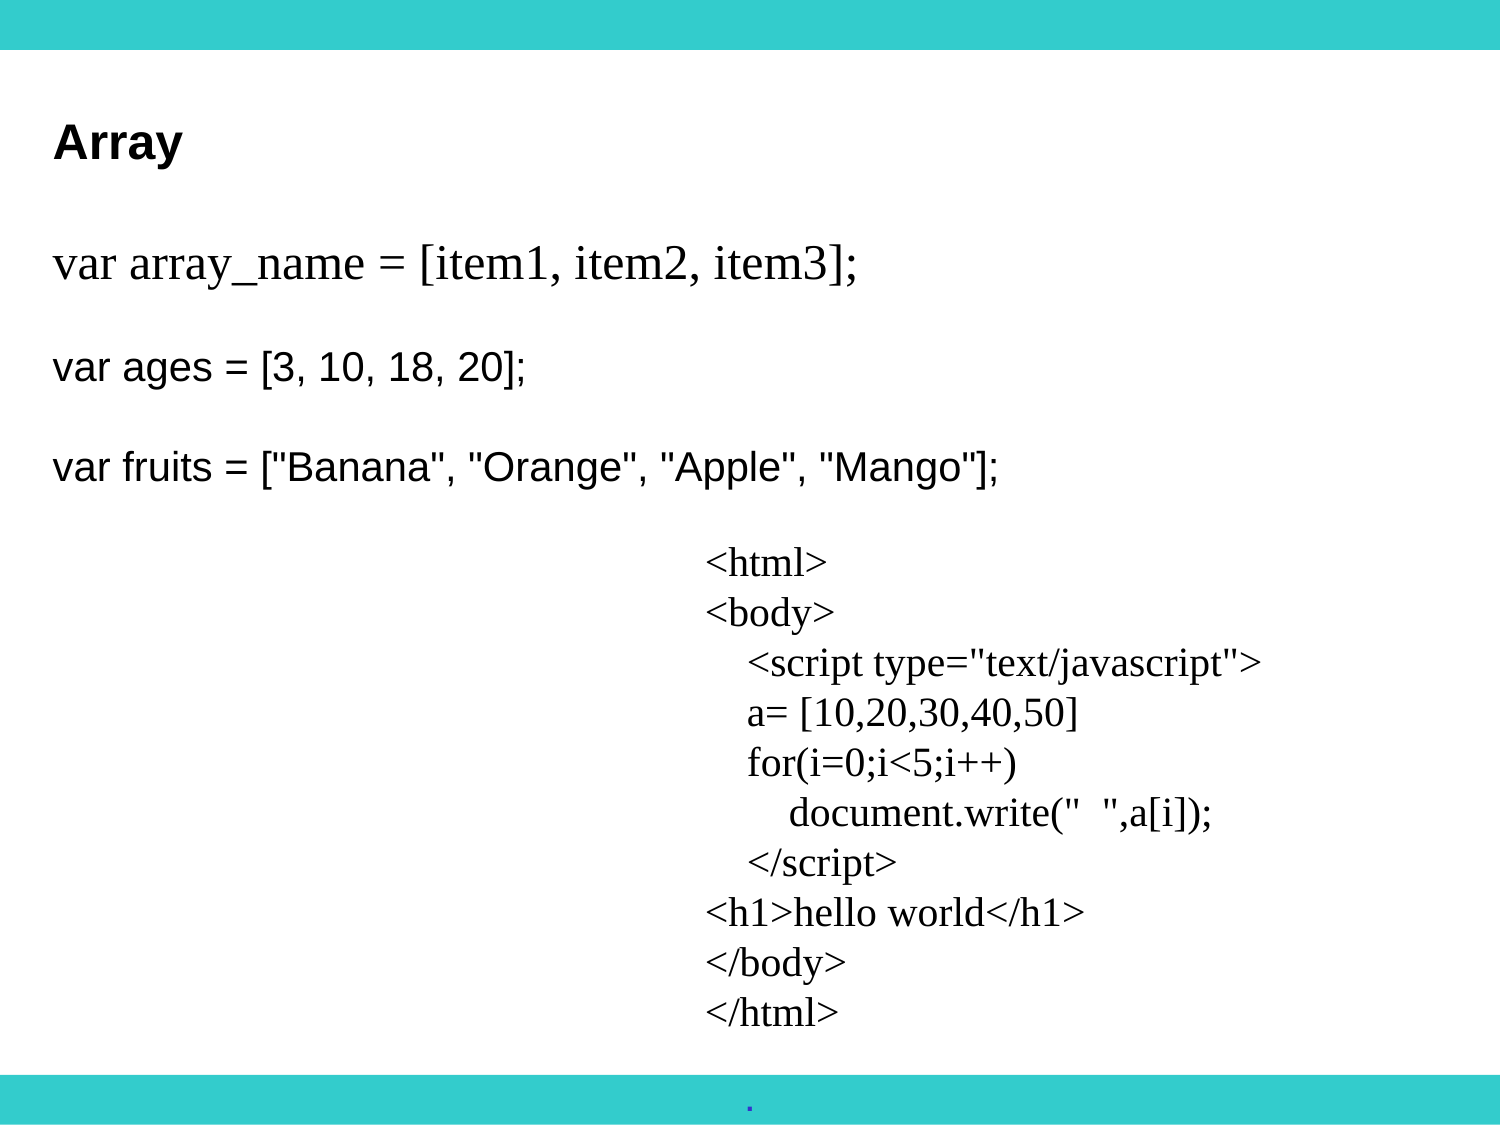

Array

var array_name = [item1, item2, item3];

var ages = [3, 10, 18, 20];

var fruits = ["Banana", "Orange", "Apple", "Mango"];

<html>
<body>
    <script type="text/javascript">
    a= [10,20,30,40,50]
    for(i=0;i<5;i++)
        document.write("  ",a[i]);
    </script>
<h1>hello world</h1>
</body>
</html>
.